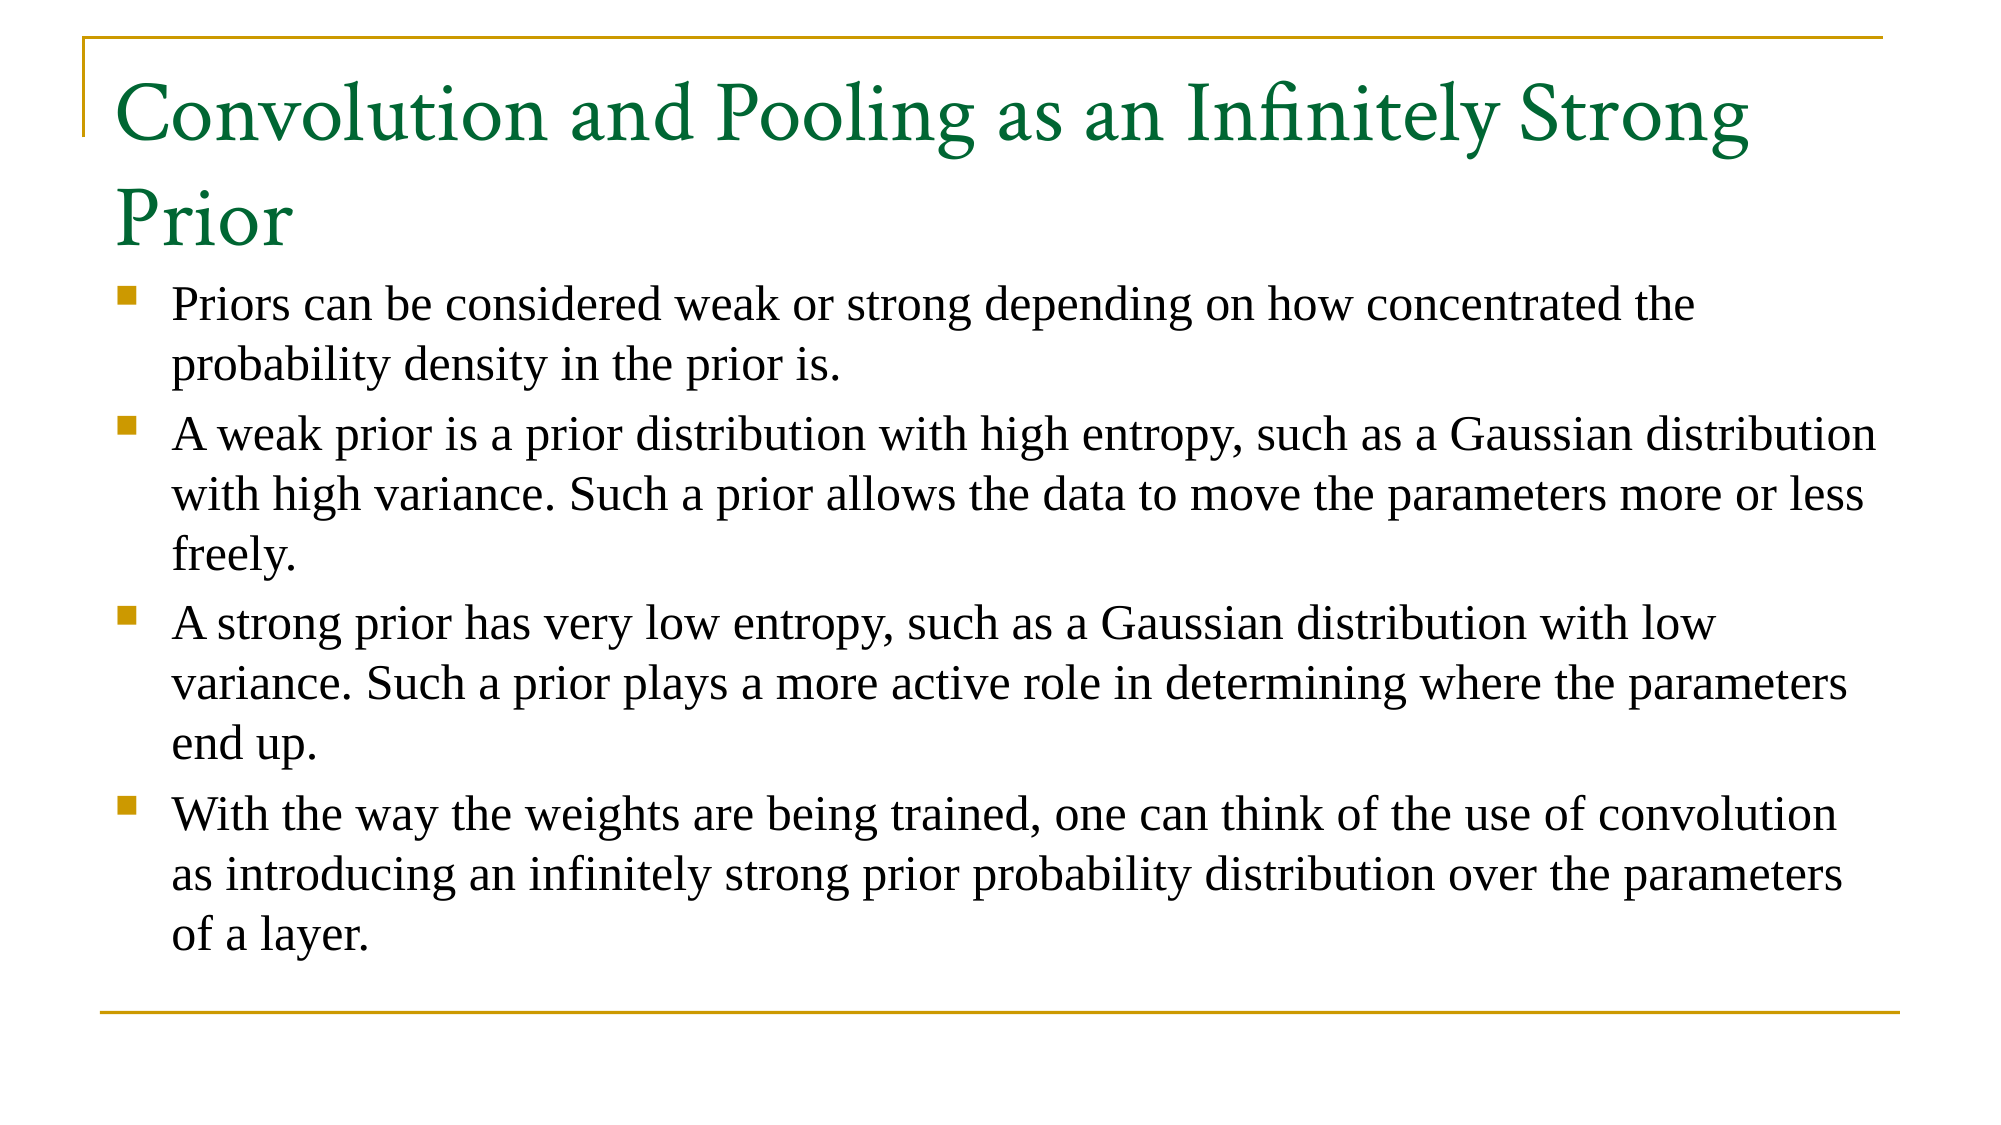

# Convolution and Pooling as an Infinitely Strong Prior
Priors can be considered weak or strong depending on how concentrated the probability density in the prior is.
A weak prior is a prior distribution with high entropy, such as a Gaussian distribution with high variance. Such a prior allows the data to move the parameters more or less freely.
A strong prior has very low entropy, such as a Gaussian distribution with low variance. Such a prior plays a more active role in determining where the parameters end up.
With the way the weights are being trained, one can think of the use of convolution as introducing an infinitely strong prior probability distribution over the parameters of a layer.